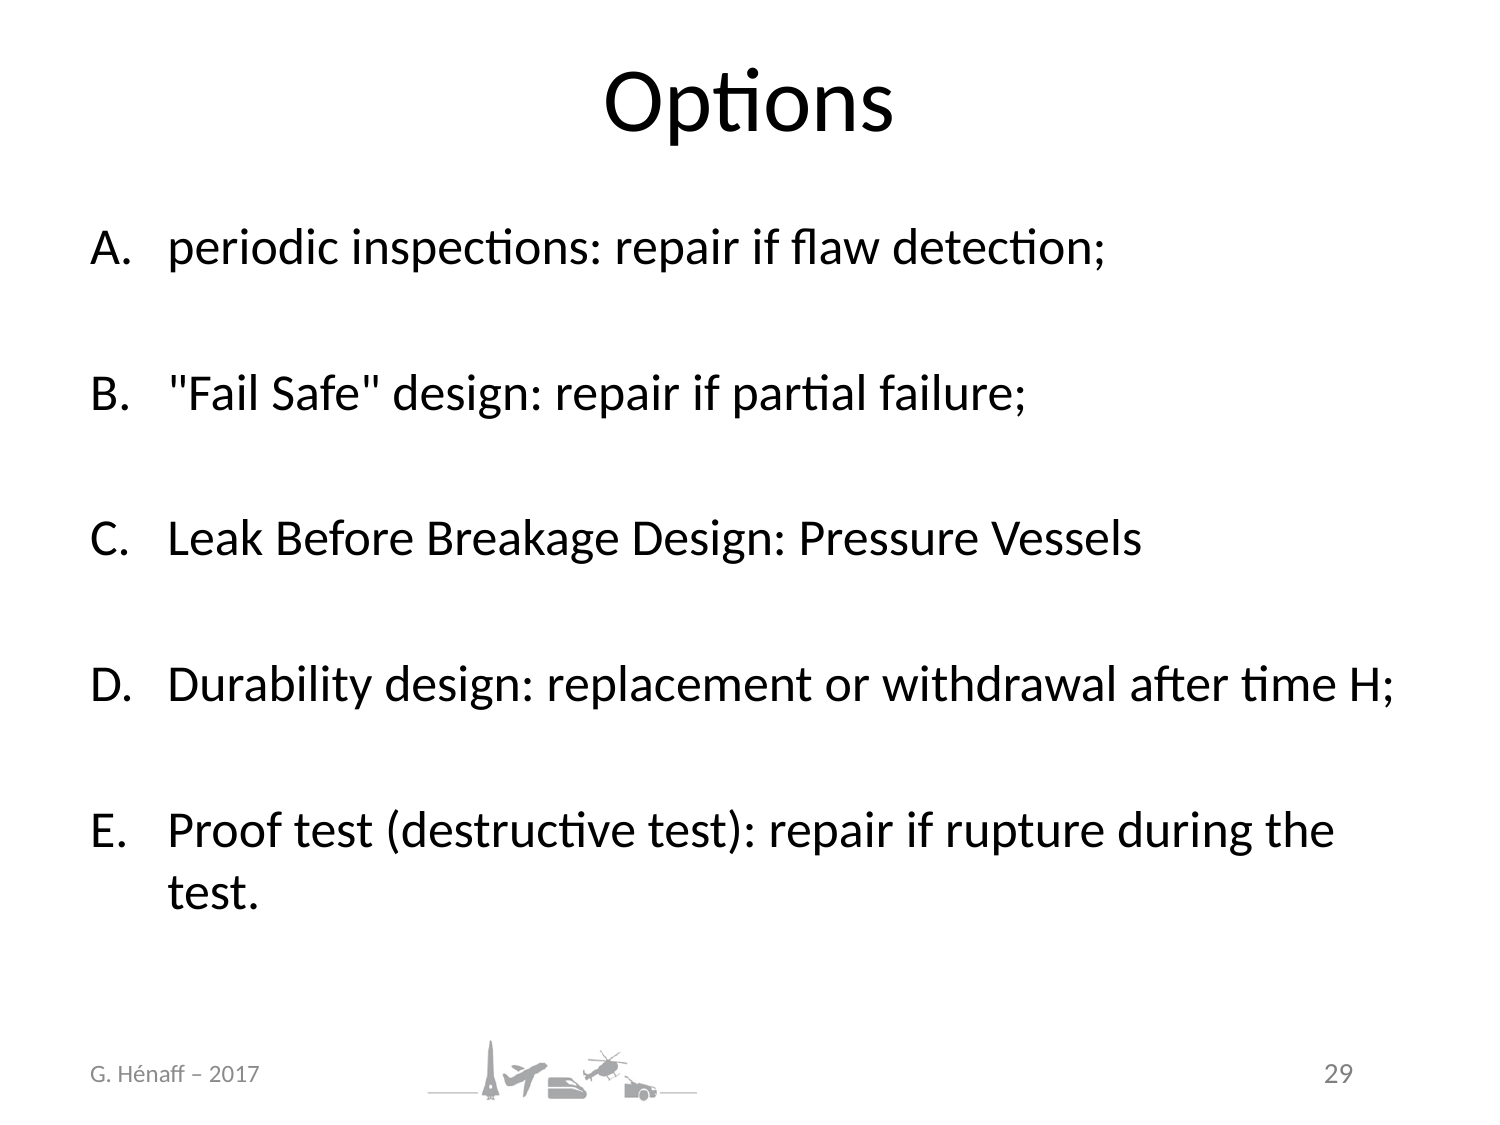

# Options
periodic inspections: repair if flaw detection;

"Fail Safe" design: repair if partial failure;

Leak Before Breakage Design: Pressure Vessels

Durability design: replacement or withdrawal after time H;

Proof test (destructive test): repair if rupture during the test.
G. Hénaff – 2017